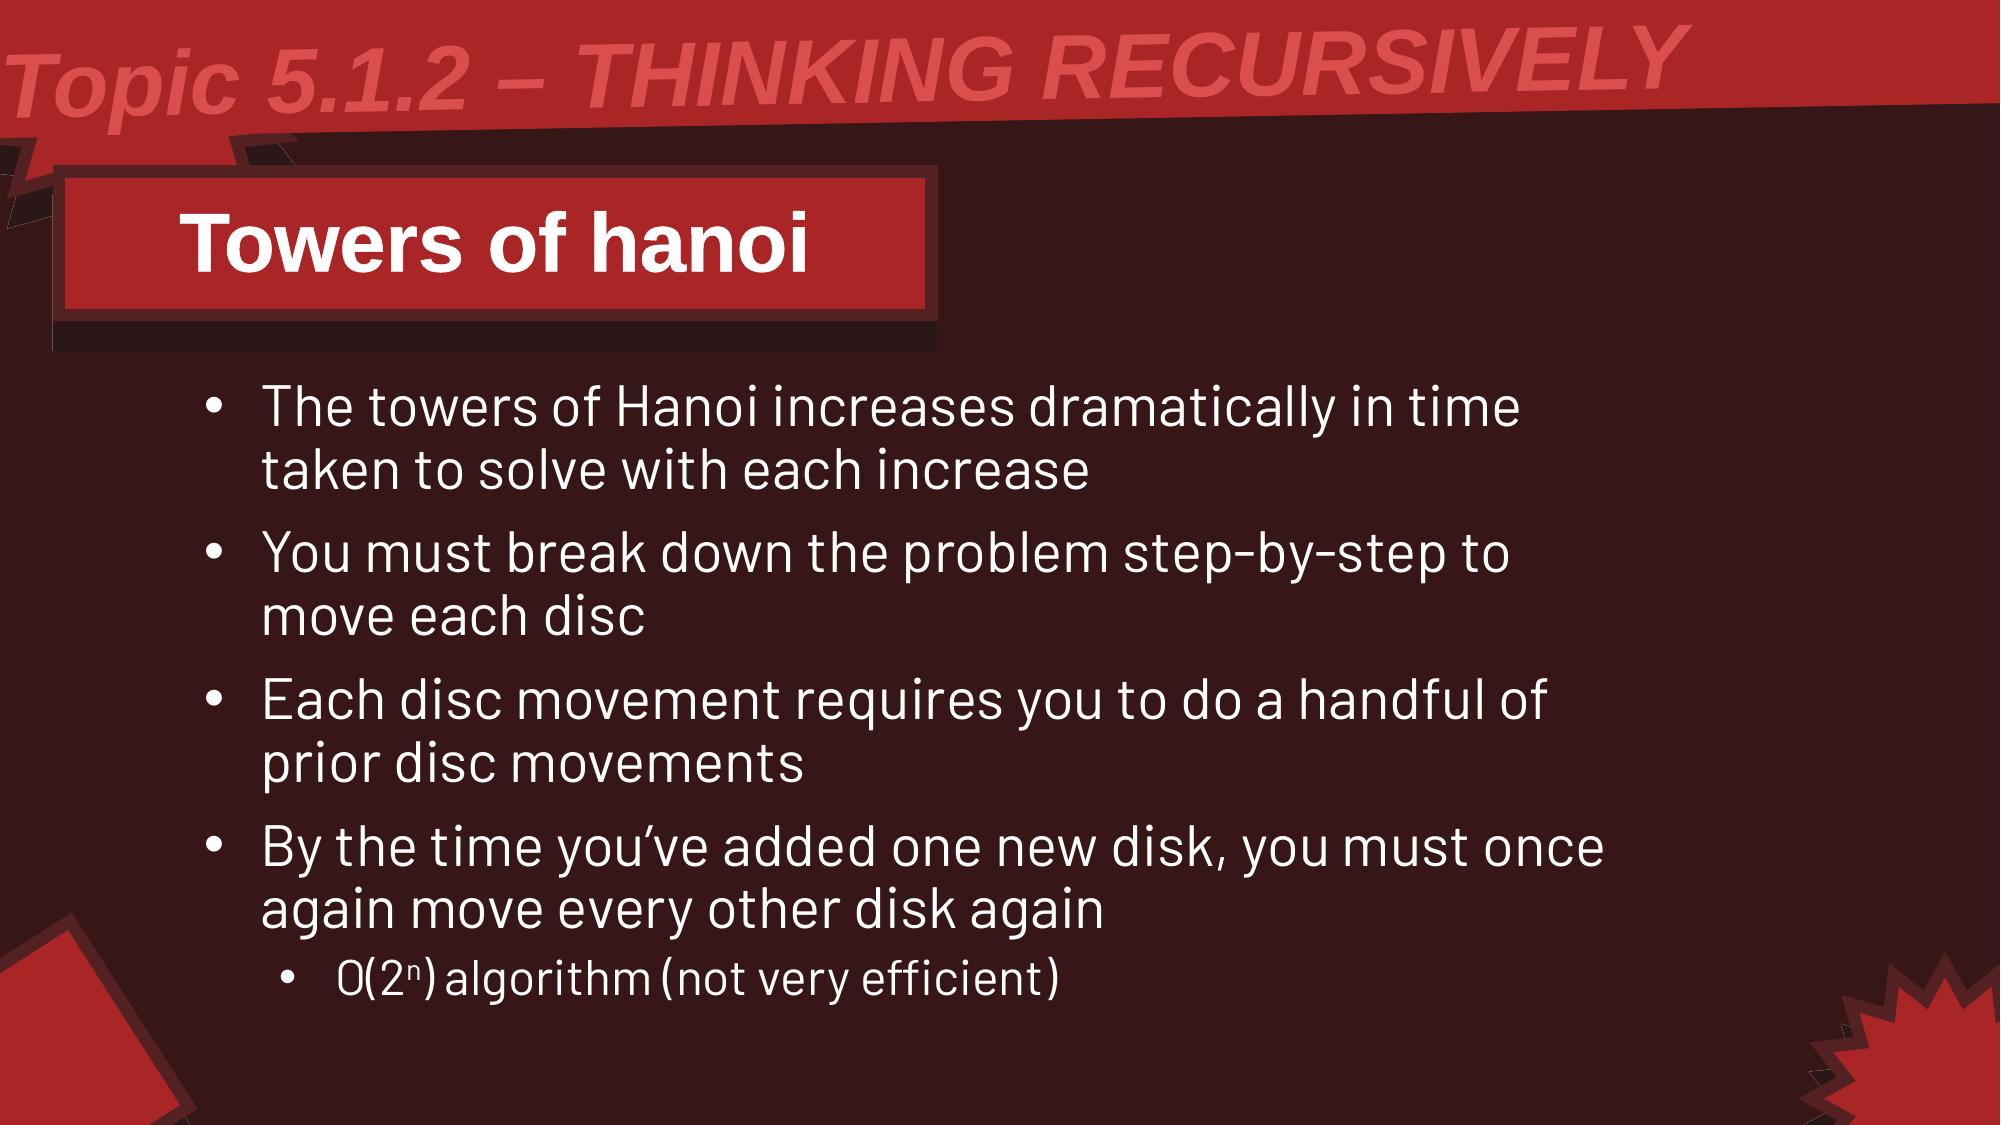

Topic 5.1.2 – THINKING RECURSIVELY

Towers of hanoi
The towers of Hanoi increases dramatically in time taken to solve with each increase
You must break down the problem step-by-step to move each disc
Each disc movement requires you to do a handful of prior disc movements
By the time you’ve added one new disk, you must once again move every other disk again
O(2n) algorithm (not very efficient)